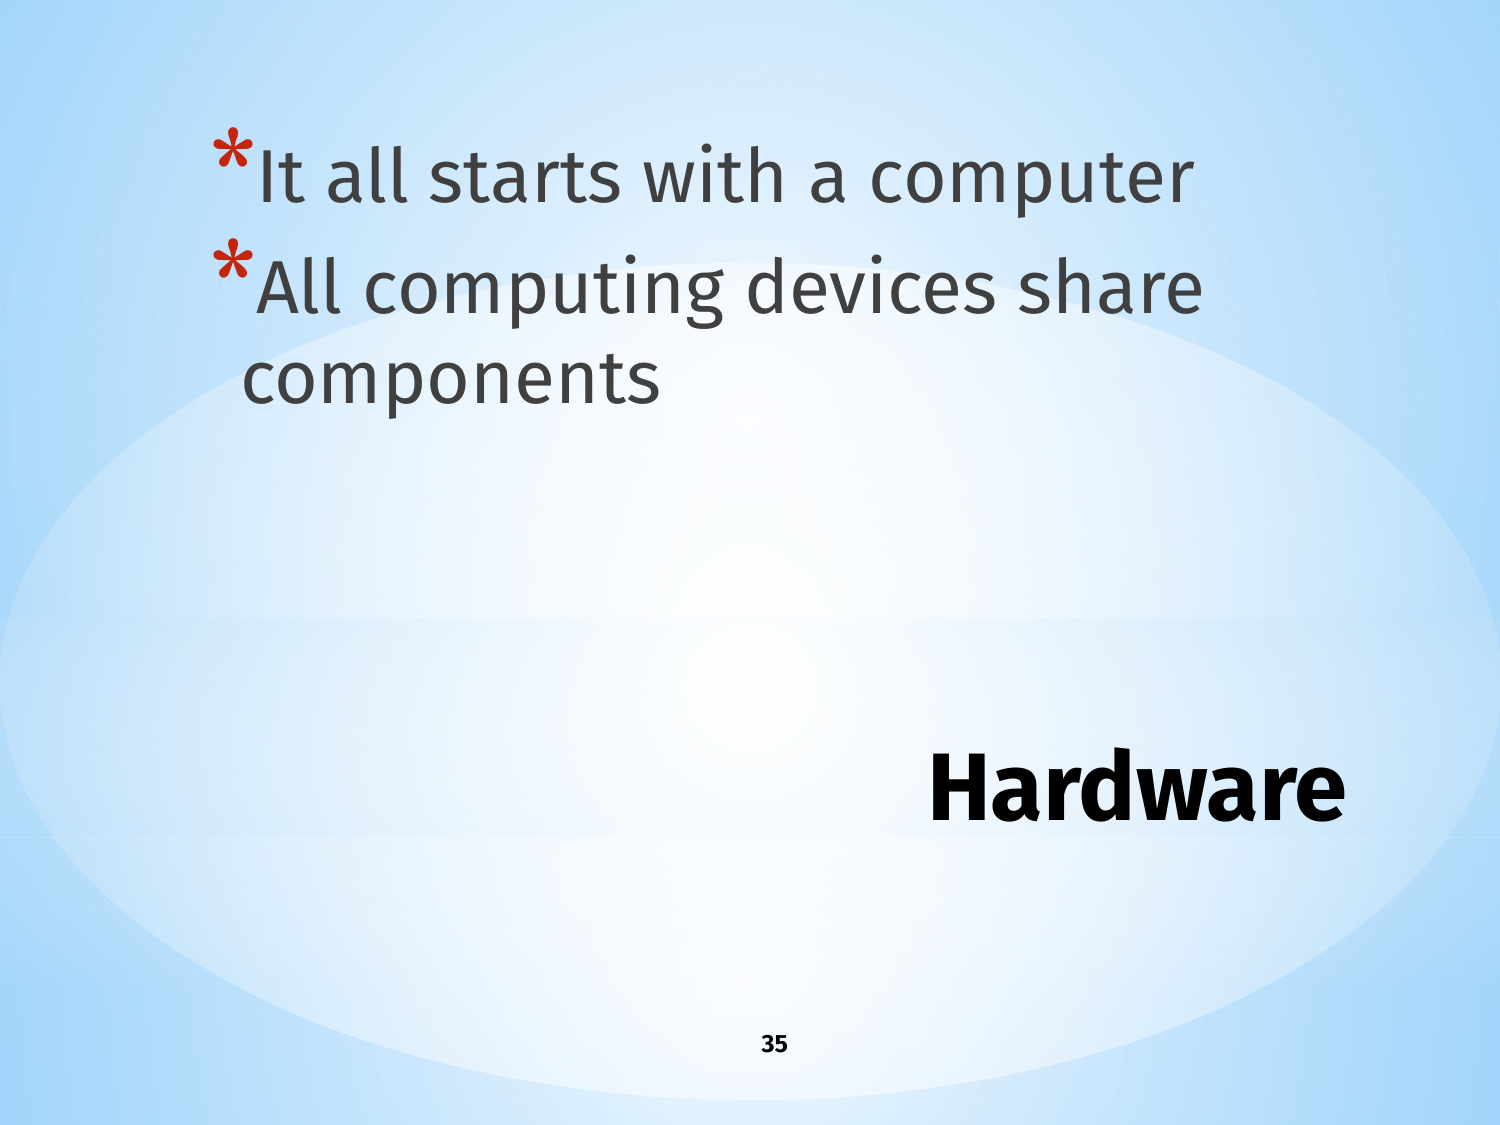

It all starts with a computer
All computing devices share components
# Hardware
35